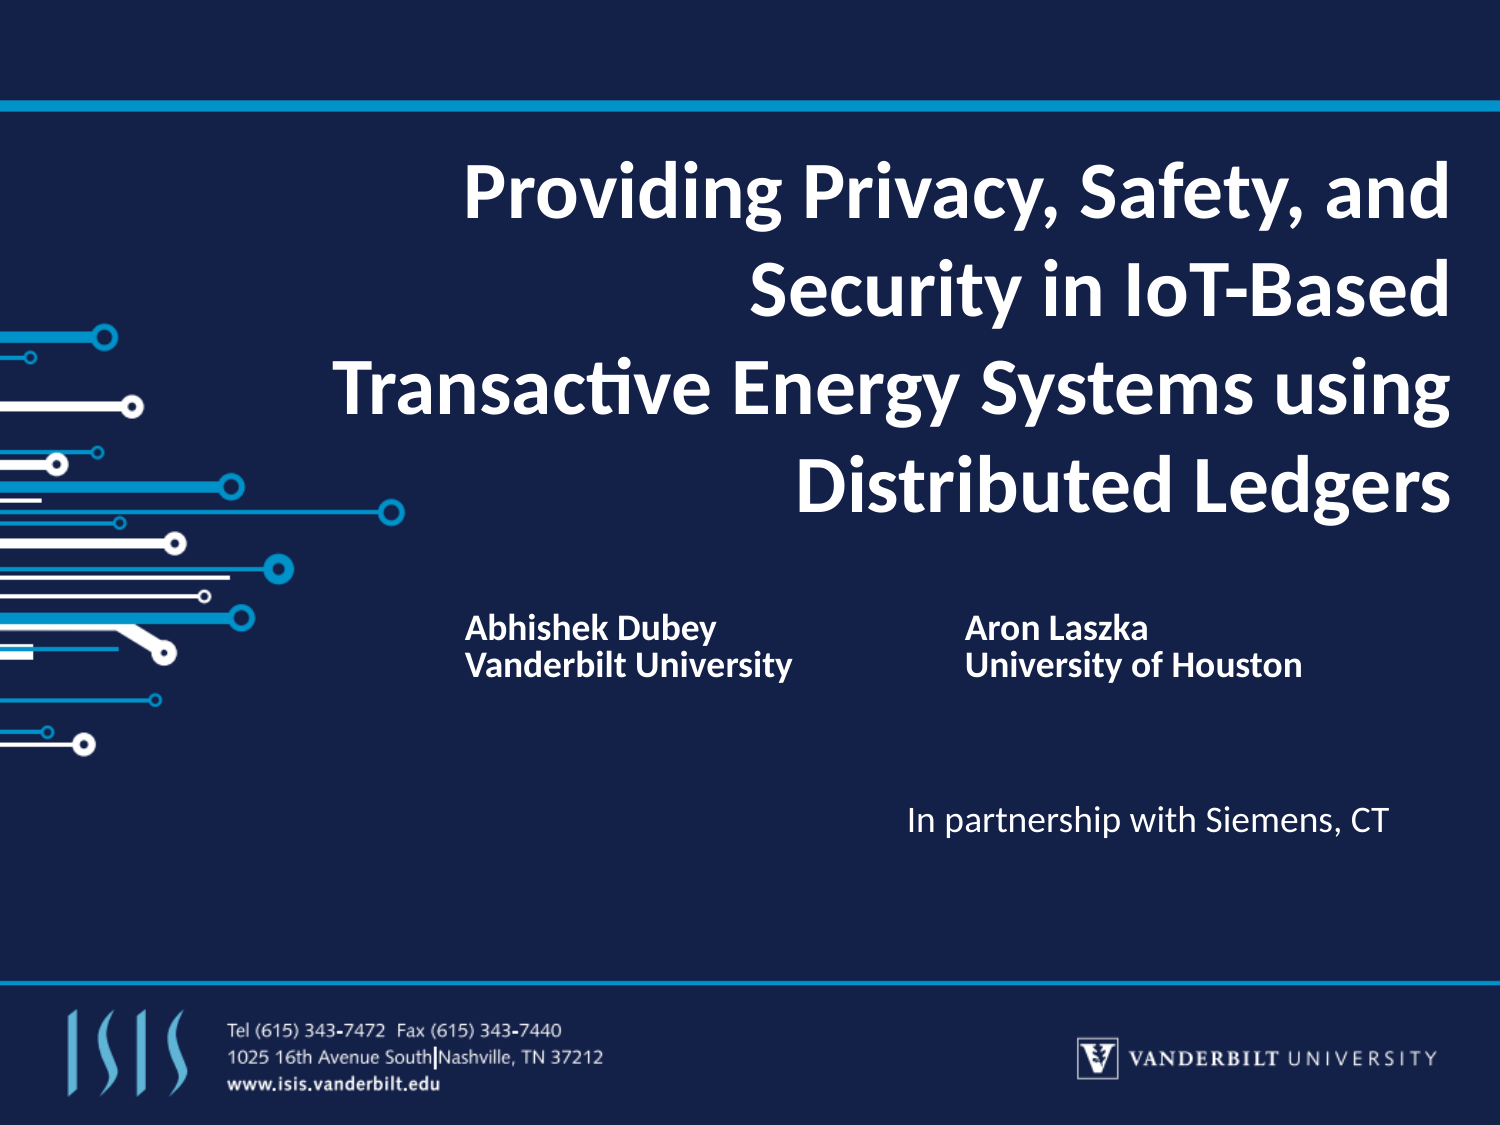

# Providing Privacy, Safety, and Security in IoT-Based Transactive Energy Systems using Distributed Ledgers
| Abhishek Dubey Vanderbilt University | Aron Laszka University of Houston |
| --- | --- |
In partnership with Siemens, CT